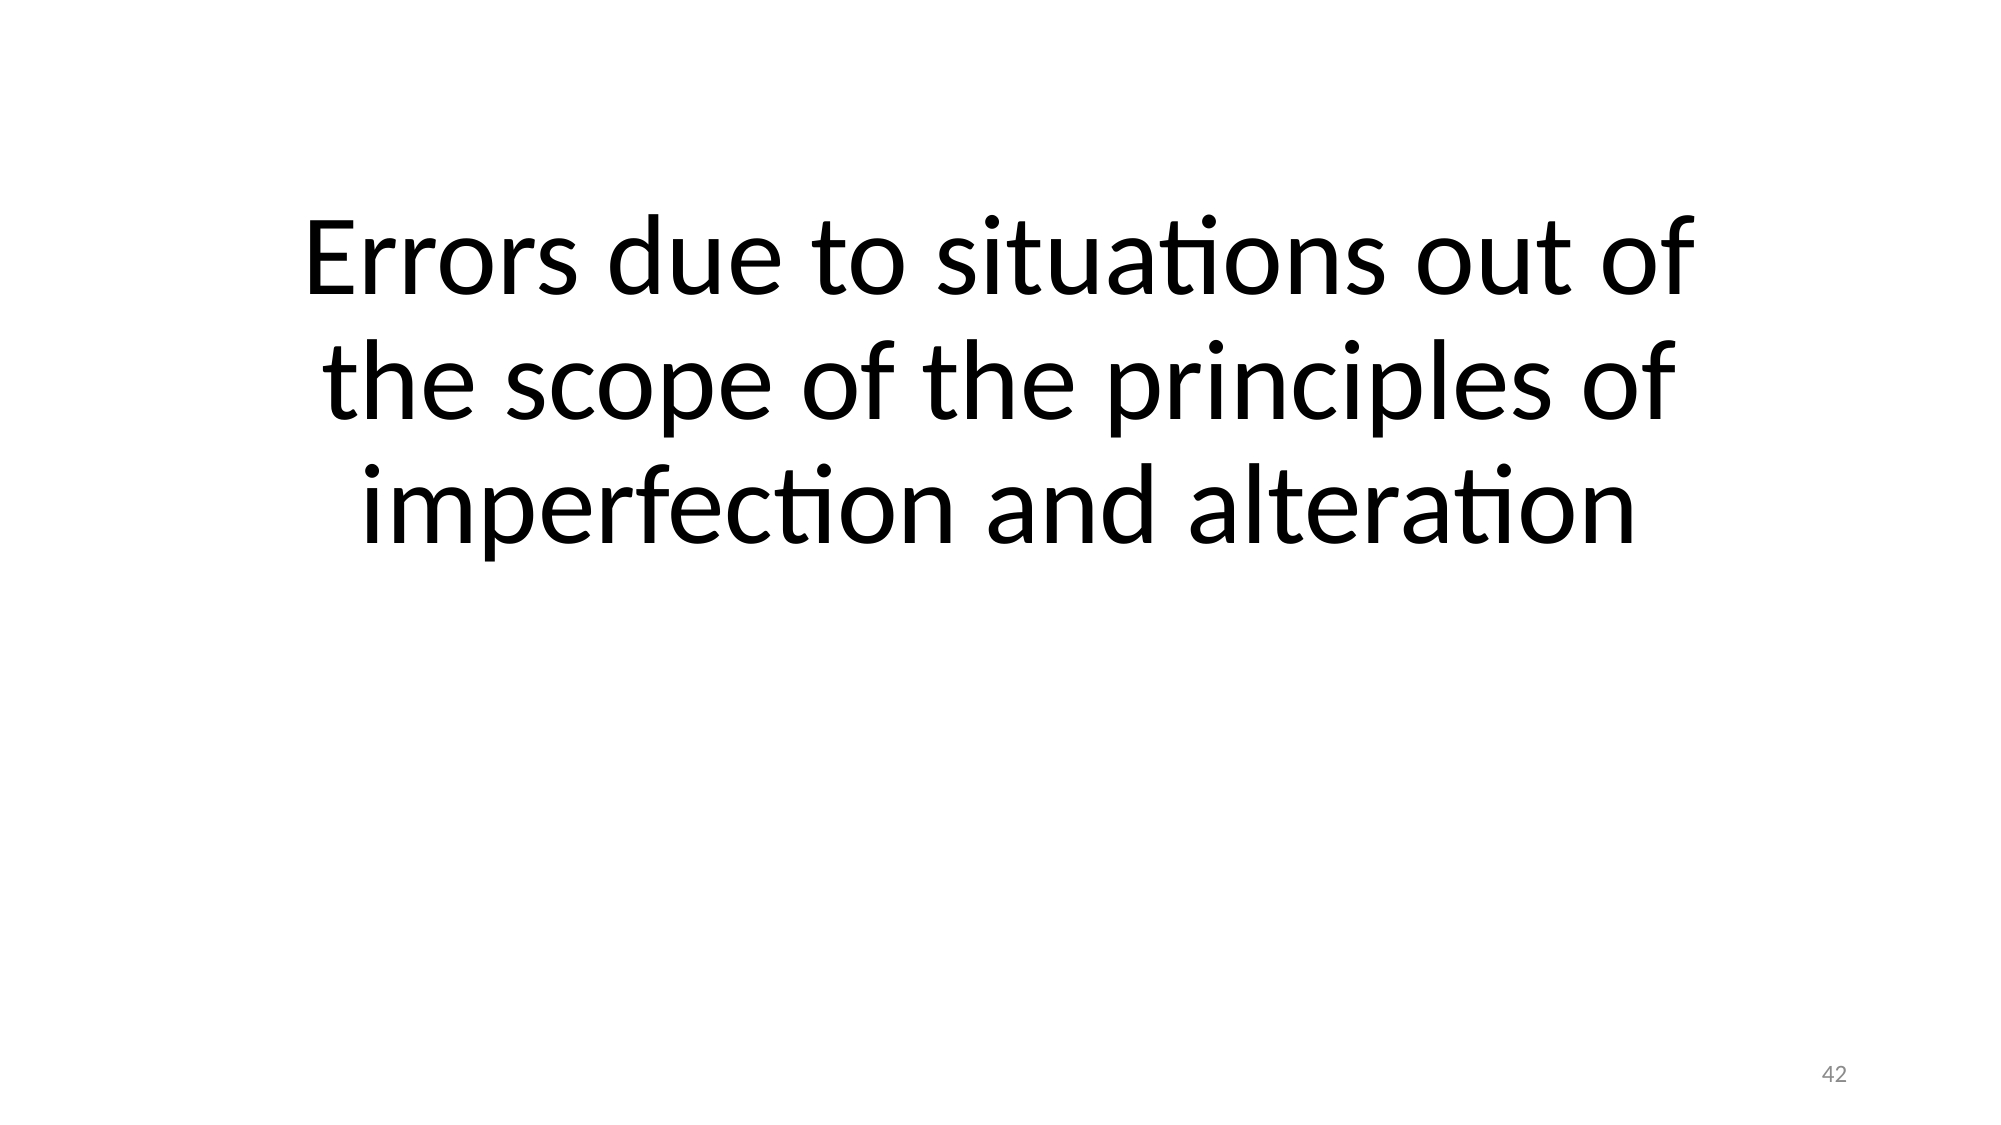

# Errors due to situations out of the scope of the principles of imperfection and alteration

42